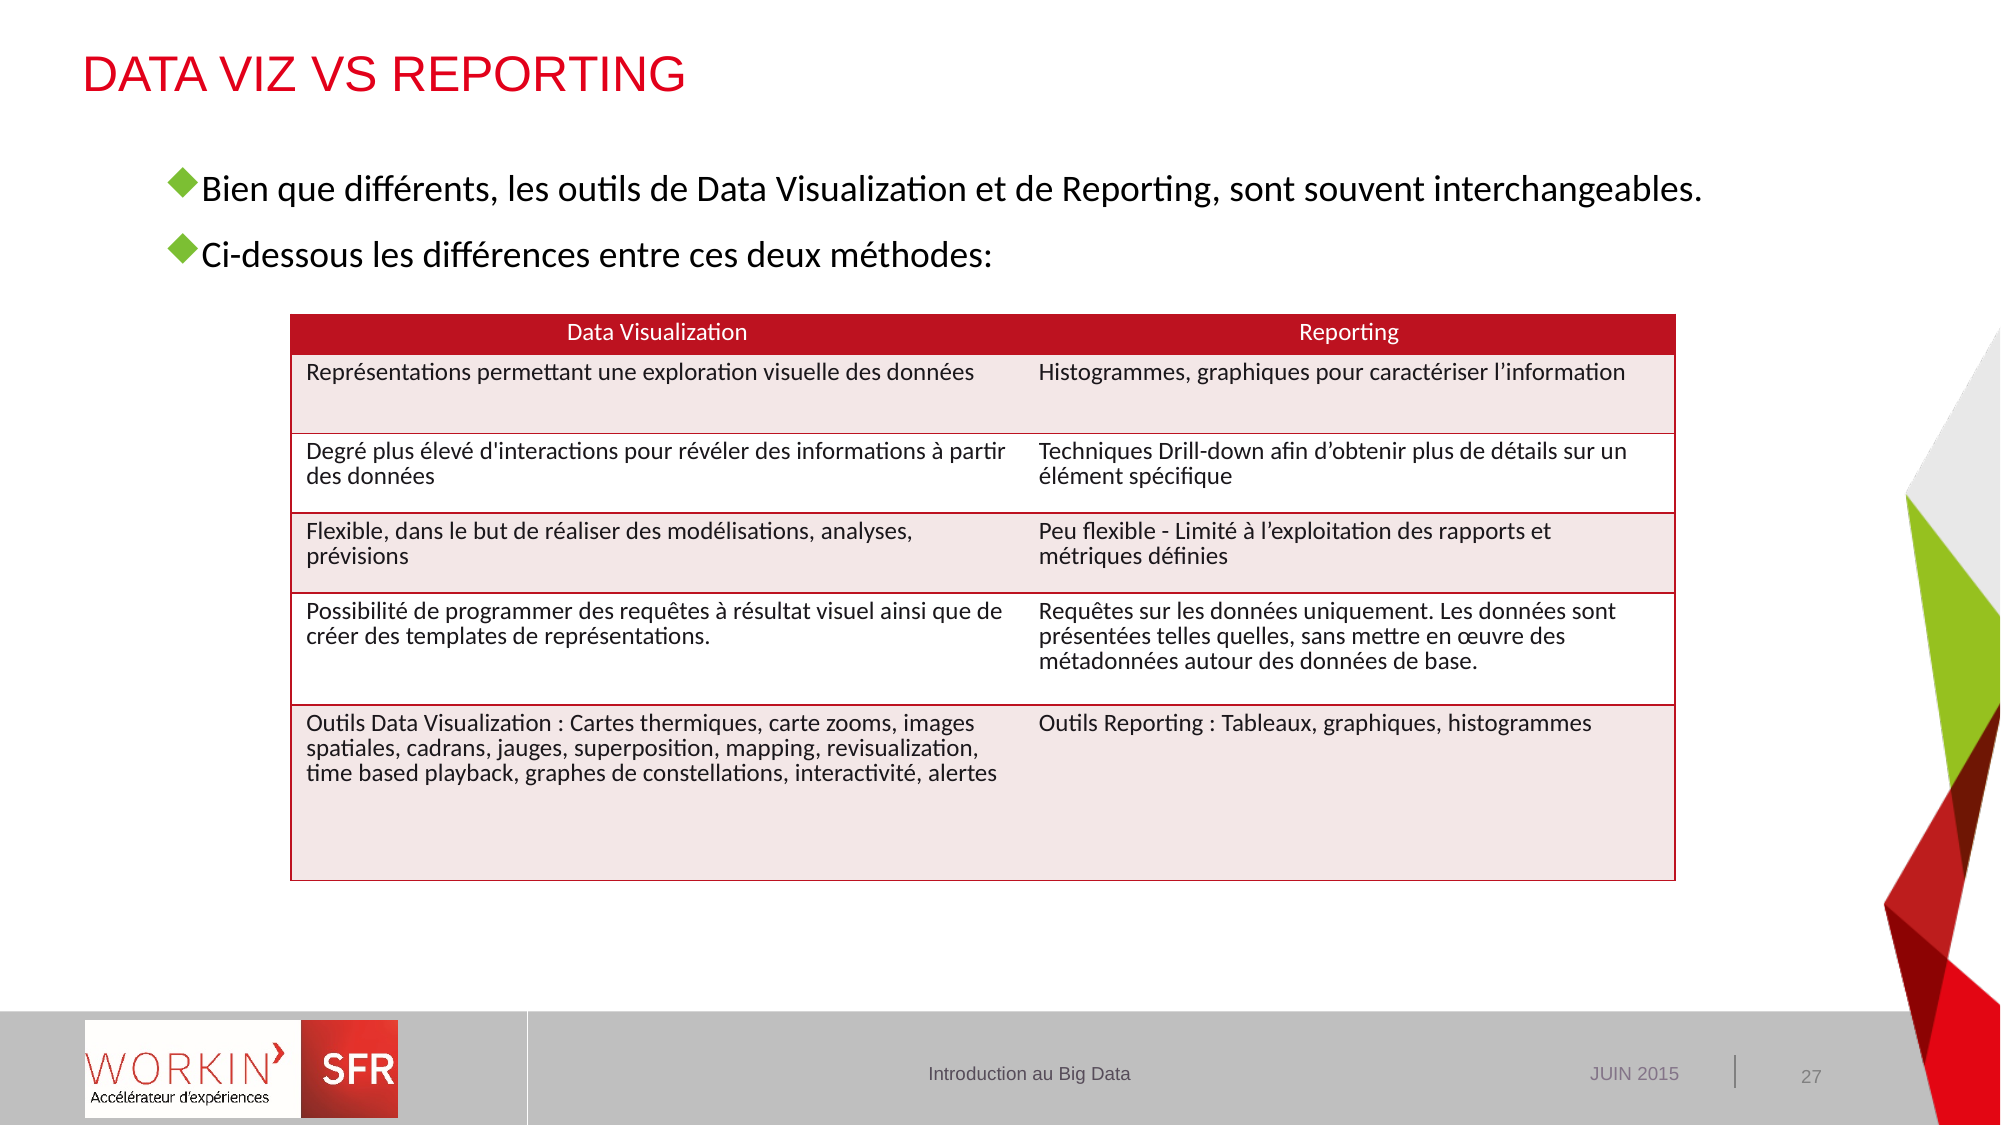

# data viz vs reporting
Bien que différents, les outils de Data Visualization et de Reporting, sont souvent interchangeables.
Ci-dessous les différences entre ces deux méthodes:
| Data Visualization | Reporting |
| --- | --- |
| Représentations permettant une exploration visuelle des données | Histogrammes, graphiques pour caractériser l’information |
| Degré plus élevé d'interactions pour révéler des informations à partir des données | Techniques Drill-down afin d’obtenir plus de détails sur un élément spécifique |
| Flexible, dans le but de réaliser des modélisations, analyses, prévisions | Peu flexible - Limité à l’exploitation des rapports et métriques définies |
| Possibilité de programmer des requêtes à résultat visuel ainsi que de créer des templates de représentations. | Requêtes sur les données uniquement. Les données sont présentées telles quelles, sans mettre en œuvre des métadonnées autour des données de base. |
| Outils Data Visualization : Cartes thermiques, carte zooms, images spatiales, cadrans, jauges, superposition, mapping, revisualization, time based playback, graphes de constellations, interactivité, alertes | Outils Reporting : Tableaux, graphiques, histogrammes |
JUIN 2015
27